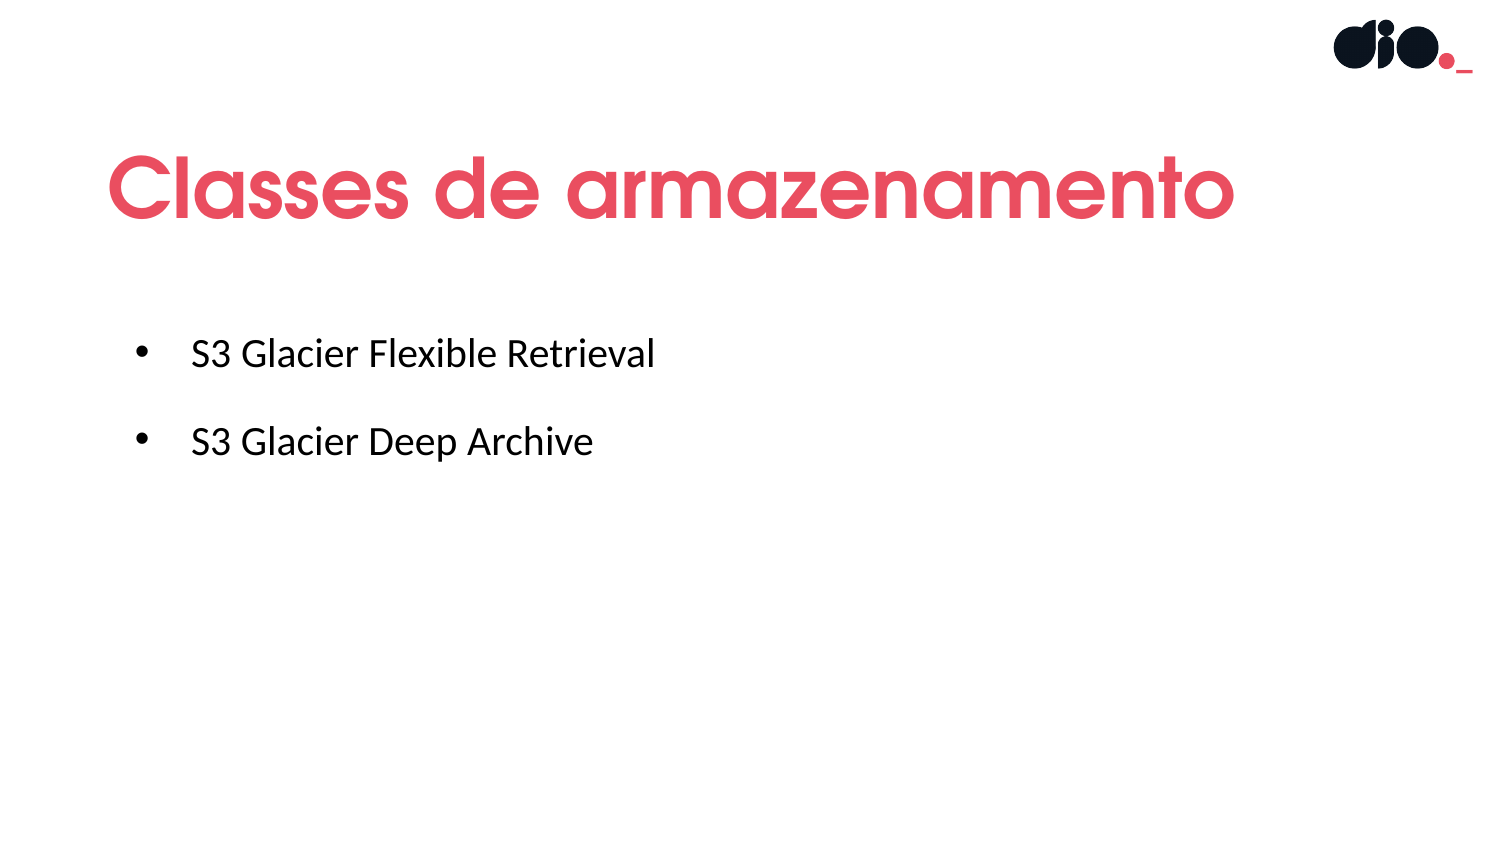

Classes de armazenamento
S3 Glacier Flexible Retrieval
S3 Glacier Deep Archive